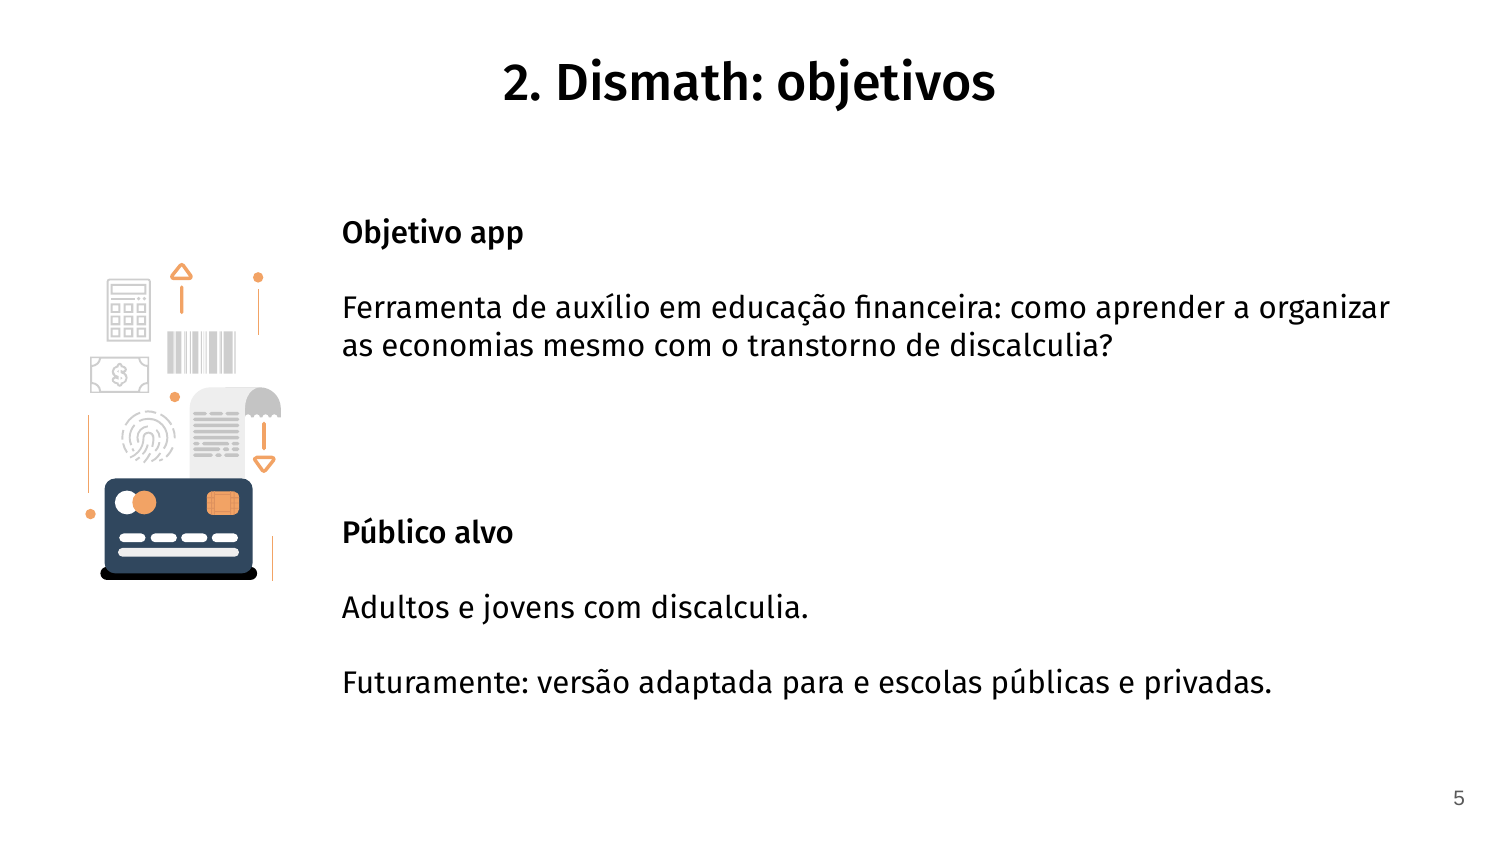

2. Dismath: objetivos

Objetivo app

Ferramenta de auxílio em educação financeira: como aprender a organizar as economias mesmo com o transtorno de discalculia?

Público alvo

Adultos e jovens com discalculia.

Futuramente: versão adaptada para e escolas públicas e privadas.

5